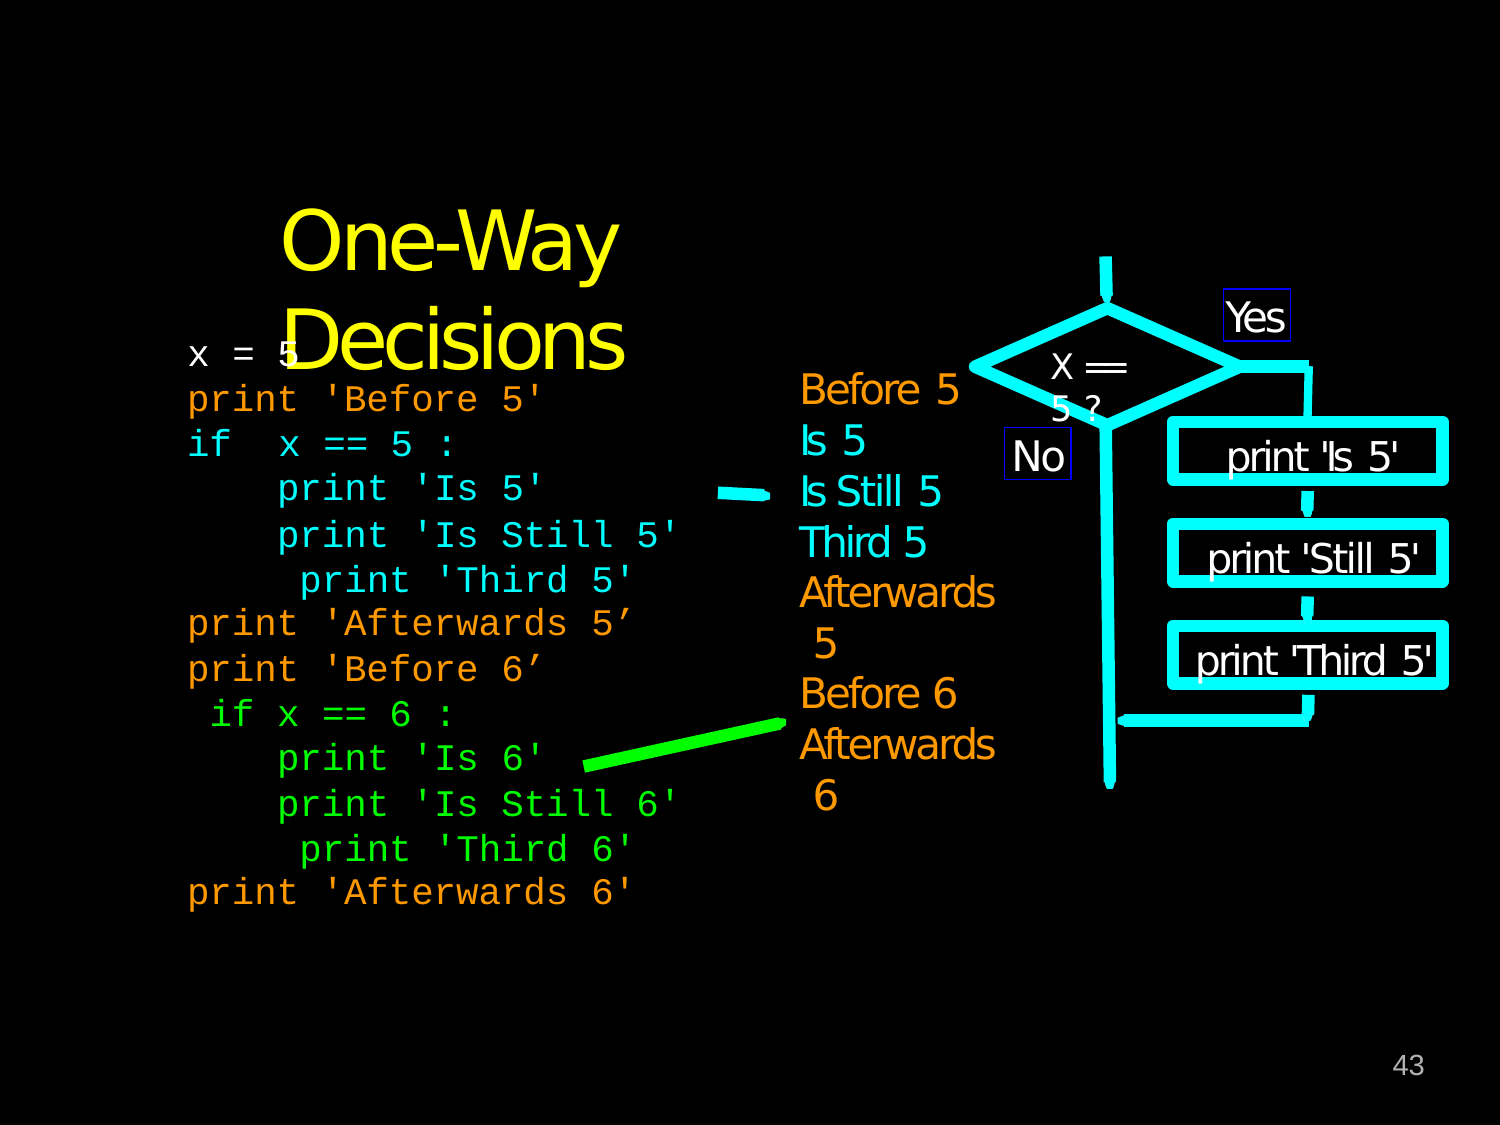

# One-Way Decisions

Yes

x = 5
X == 5 ?
Before 5
Is 5
Is Still 5
Third 5  Afterwards  5
Before 6  Afterwards  6

print 'Before 5'

if	x == 5 :
print 'Is 5'
print 'Is Still 5'  print 'Third 5'

print 'Is 5'
No

print 'Still 5'

print 'Afterwards 5’
print 'Before 6’  if x == 6 :
print 'Is 6'
print 'Is Still 6'  print 'Third 6'
print 'Afterwards 6'

print 'Third 5'

43